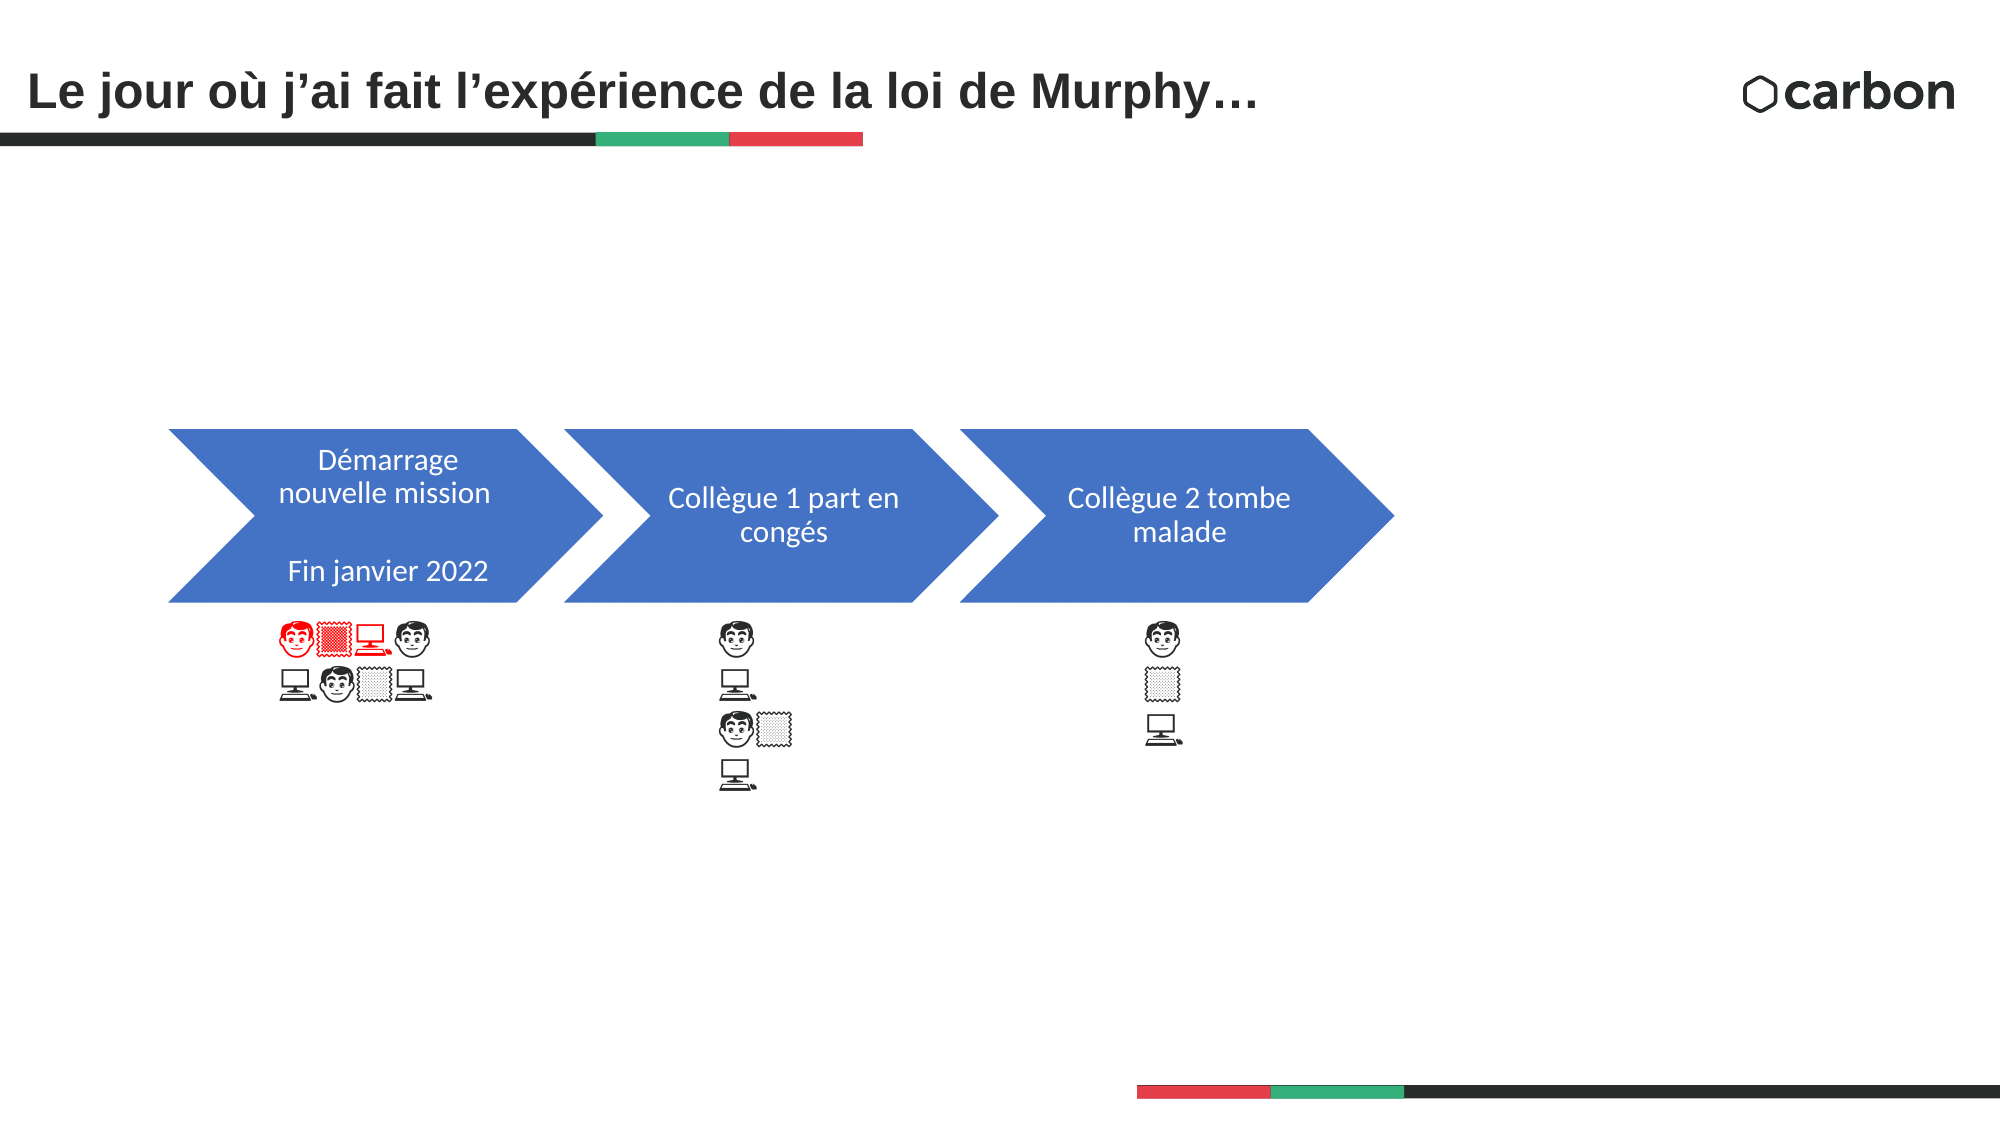

# Le jour où j’ai fait l’expérience de la loi de Murphy…

Démarrage nouvelle mission
Fin janvier 2022
Collègue 1 part en congés
Collègue 2 tombe malade

👨🏽‍💻👨‍💻👨🏻‍💻
👨‍💻👨🏻‍💻
👨🏻‍💻